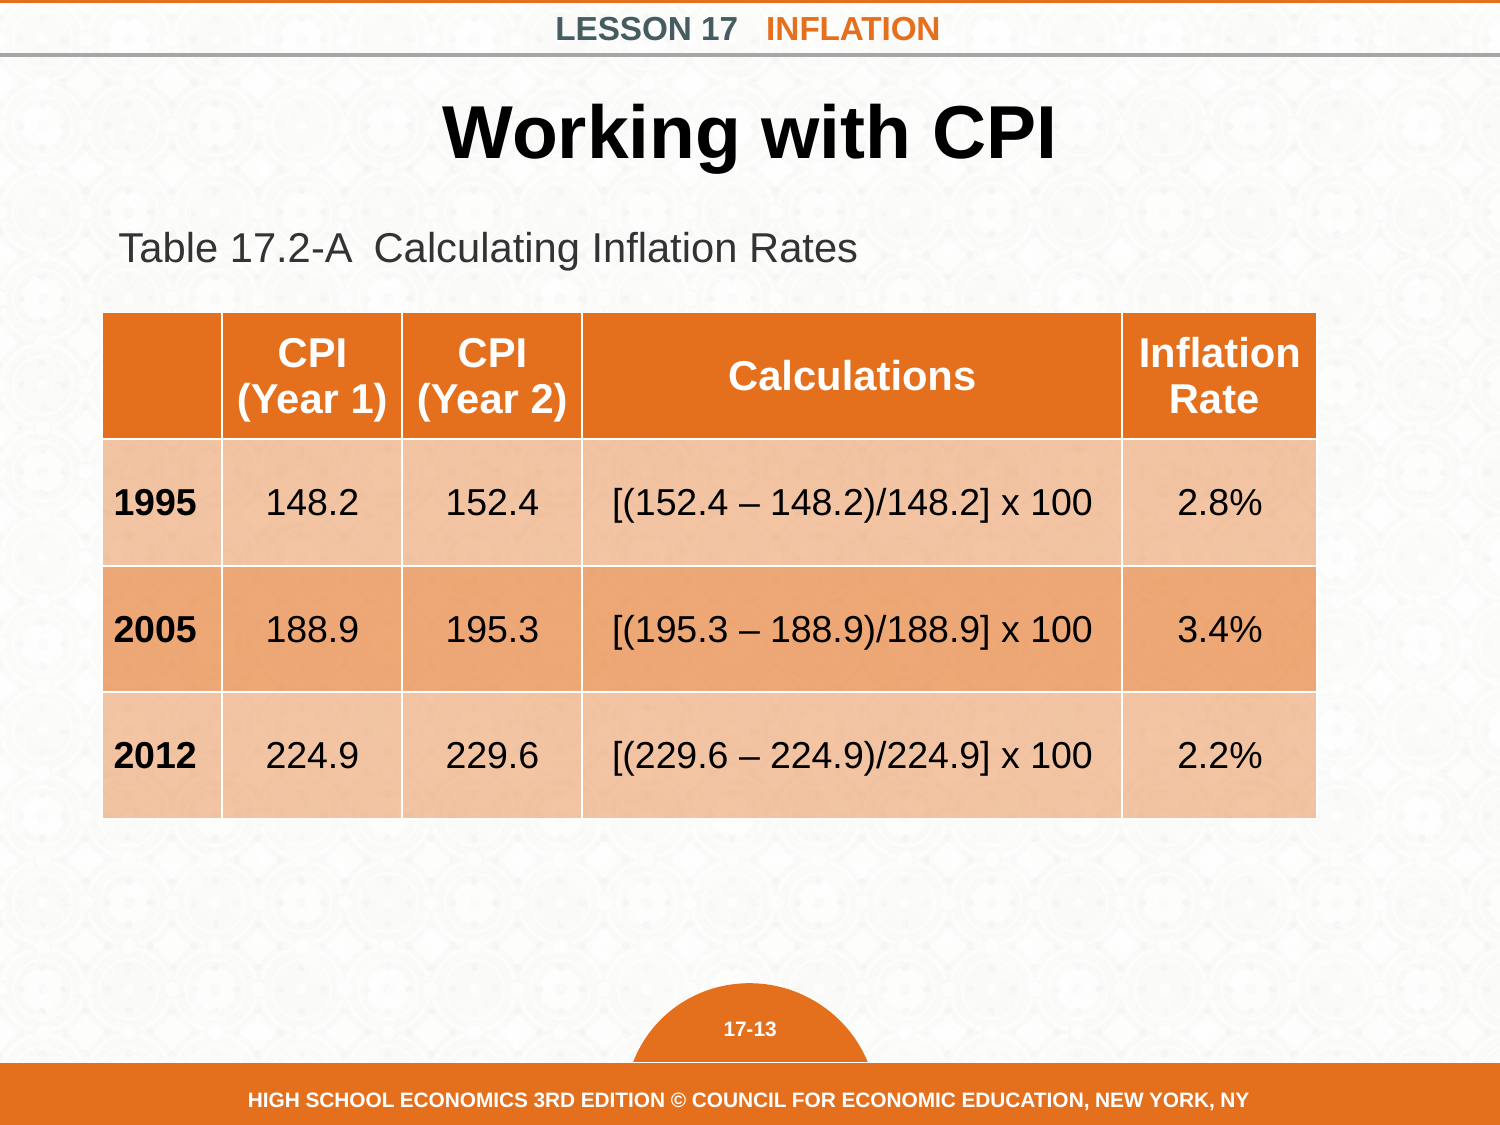

# Working with CPI
Table 17.2-A  Calculating Inflation Rates
|  | CPI (Year 1) | CPI (Year 2) | Calculations | Inflation Rate |
| --- | --- | --- | --- | --- |
| 1995 | 148.2 | 152.4 | [(152.4 – 148.2)/148.2] x 100 | 2.8% |
| 2005 | 188.9 | 195.3 | [(195.3 – 188.9)/188.9] x 100 | 3.4% |
| 2012 | 224.9 | 229.6 | [(229.6 – 224.9)/224.9] x 100 | 2.2% |